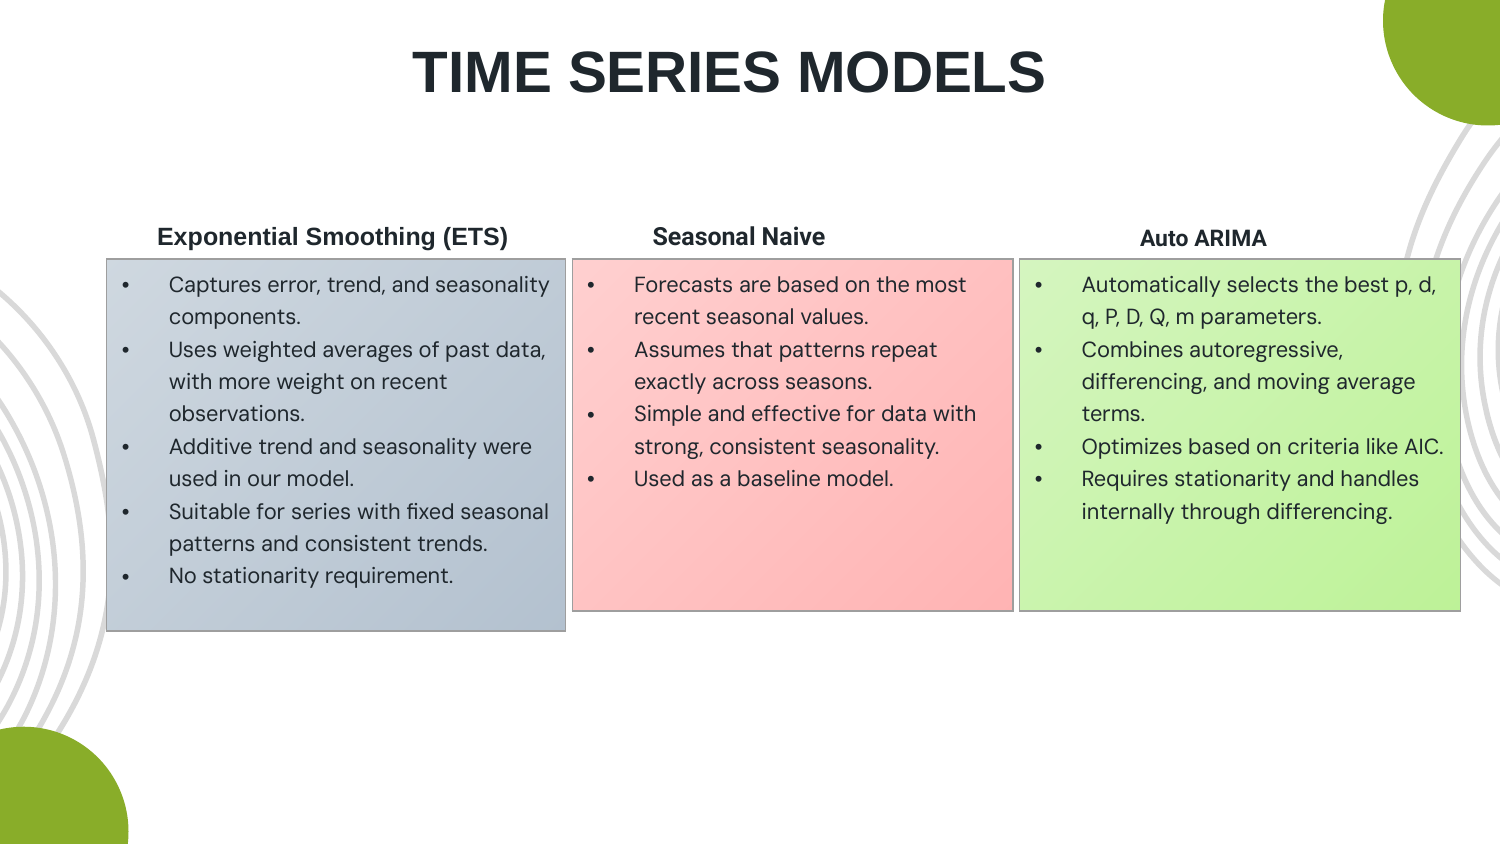

# TIME SERIES MODELS
Seasonal Naive
Exponential Smoothing (ETS)
Auto ARIMA
| Captures error, trend, and seasonality components. Uses weighted averages of past data, with more weight on recent observations. Additive trend and seasonality were used in our model. Suitable for series with fixed seasonal patterns and consistent trends. No stationarity requirement. |
| --- |
| Forecasts are based on the most recent seasonal values. Assumes that patterns repeat exactly across seasons. Simple and effective for data with strong, consistent seasonality. Used as a baseline model. |
| --- |
| Automatically selects the best p, d, q, P, D, Q, m parameters. Combines autoregressive, differencing, and moving average terms. Optimizes based on criteria like AIC. Requires stationarity and handles internally through differencing. |
| --- |